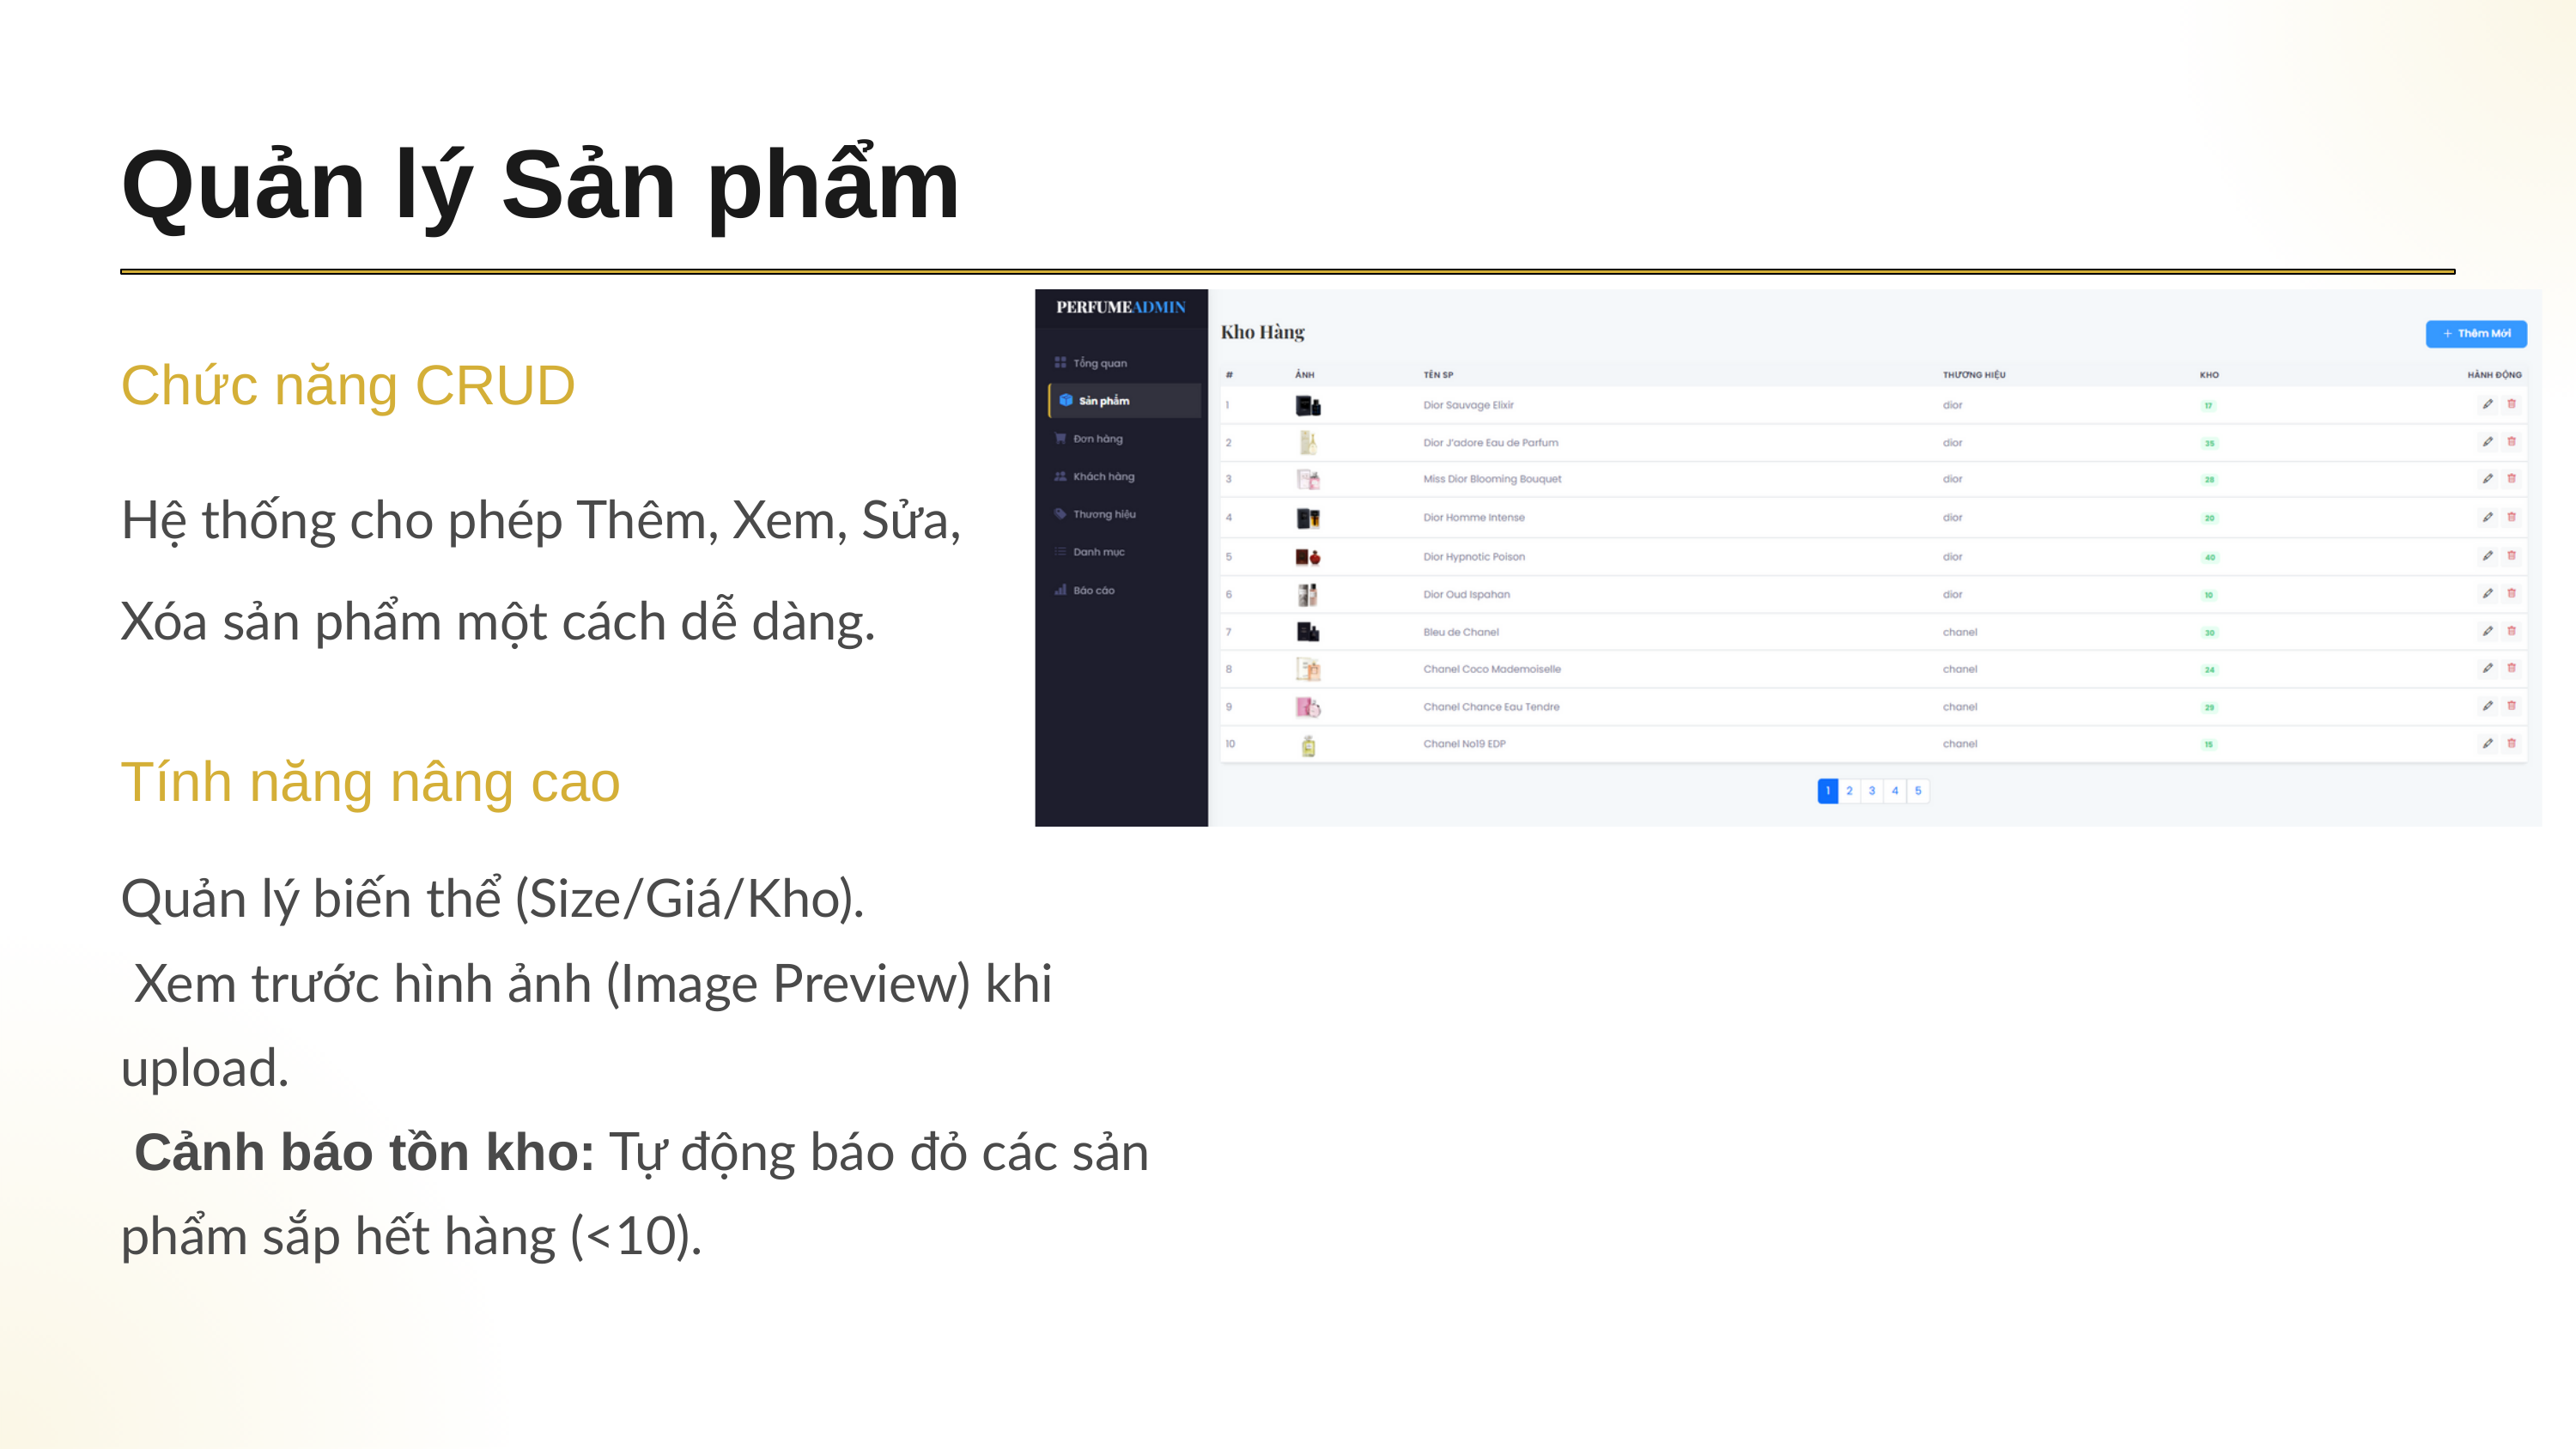

Quản lý Sản phẩm

Chức năng CRUD
Hệ thống cho phép Thêm, Xem, Sửa, Xóa sản phẩm một cách dễ dàng.
Tính năng nâng cao
Quản lý biến thể (Size/Giá/Kho).
 Xem trước hình ảnh (Image Preview) khi upload.
 Cảnh báo tồn kho: Tự động báo đỏ các sản phẩm sắp hết hàng (<10).